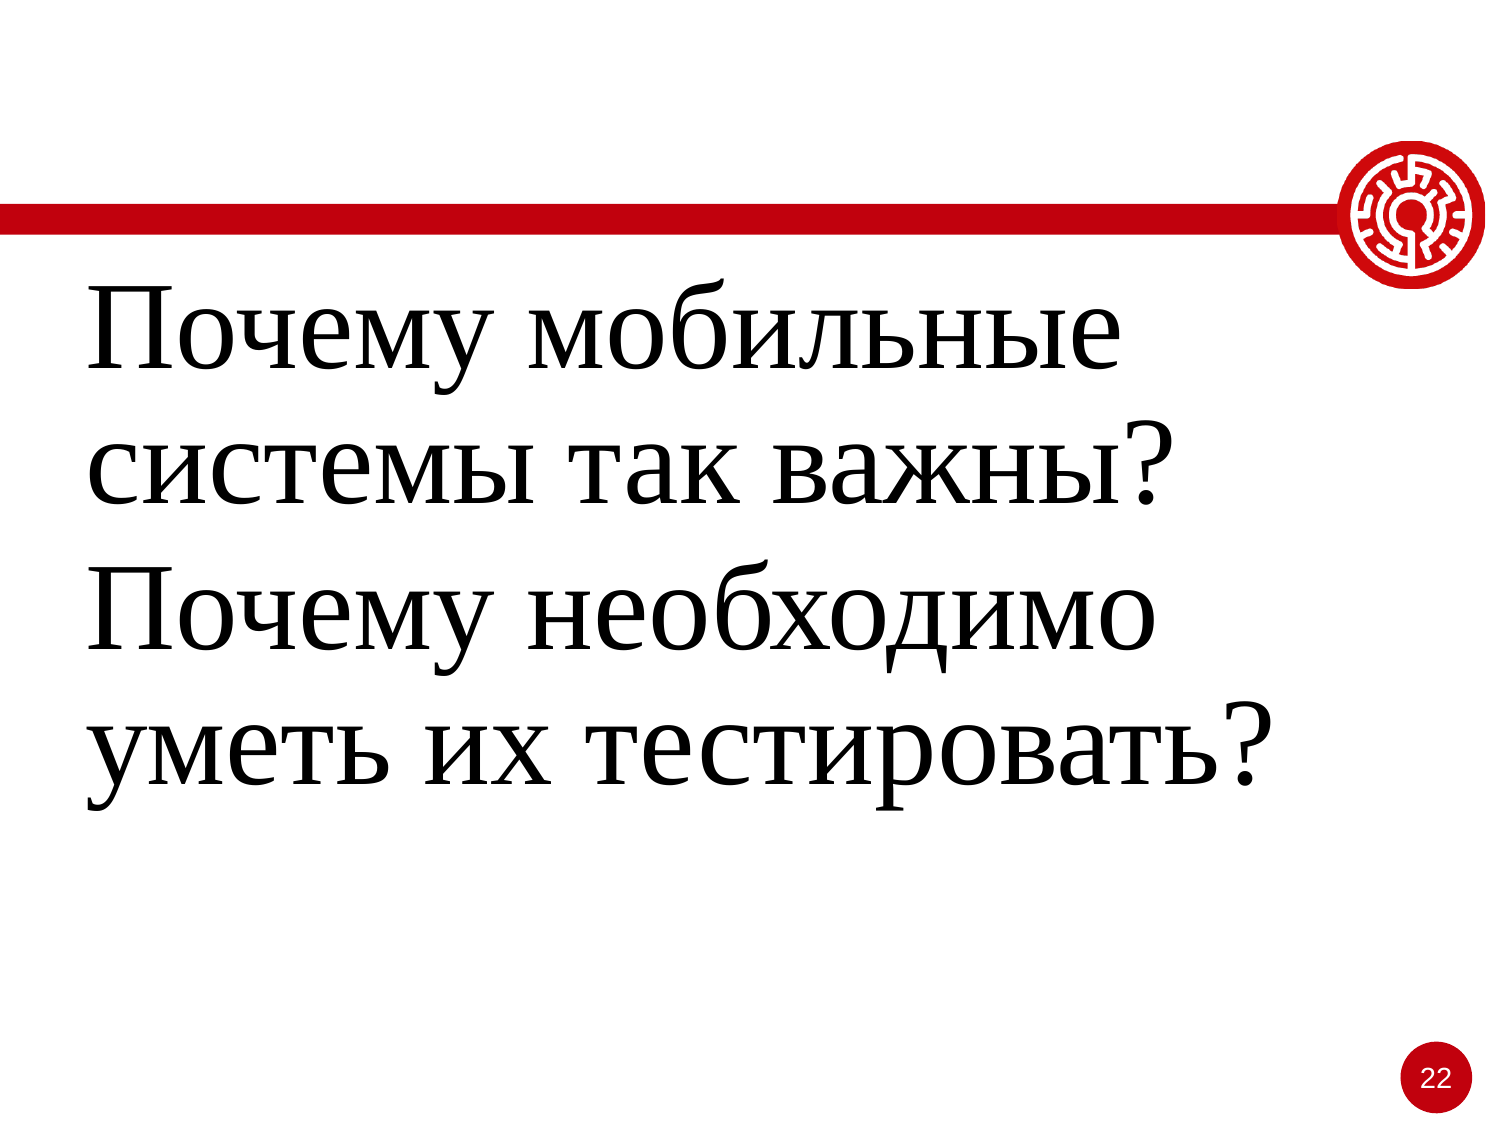

#
Почему мобильные системы так важны?
Почему необходимо уметь их тестировать?
22